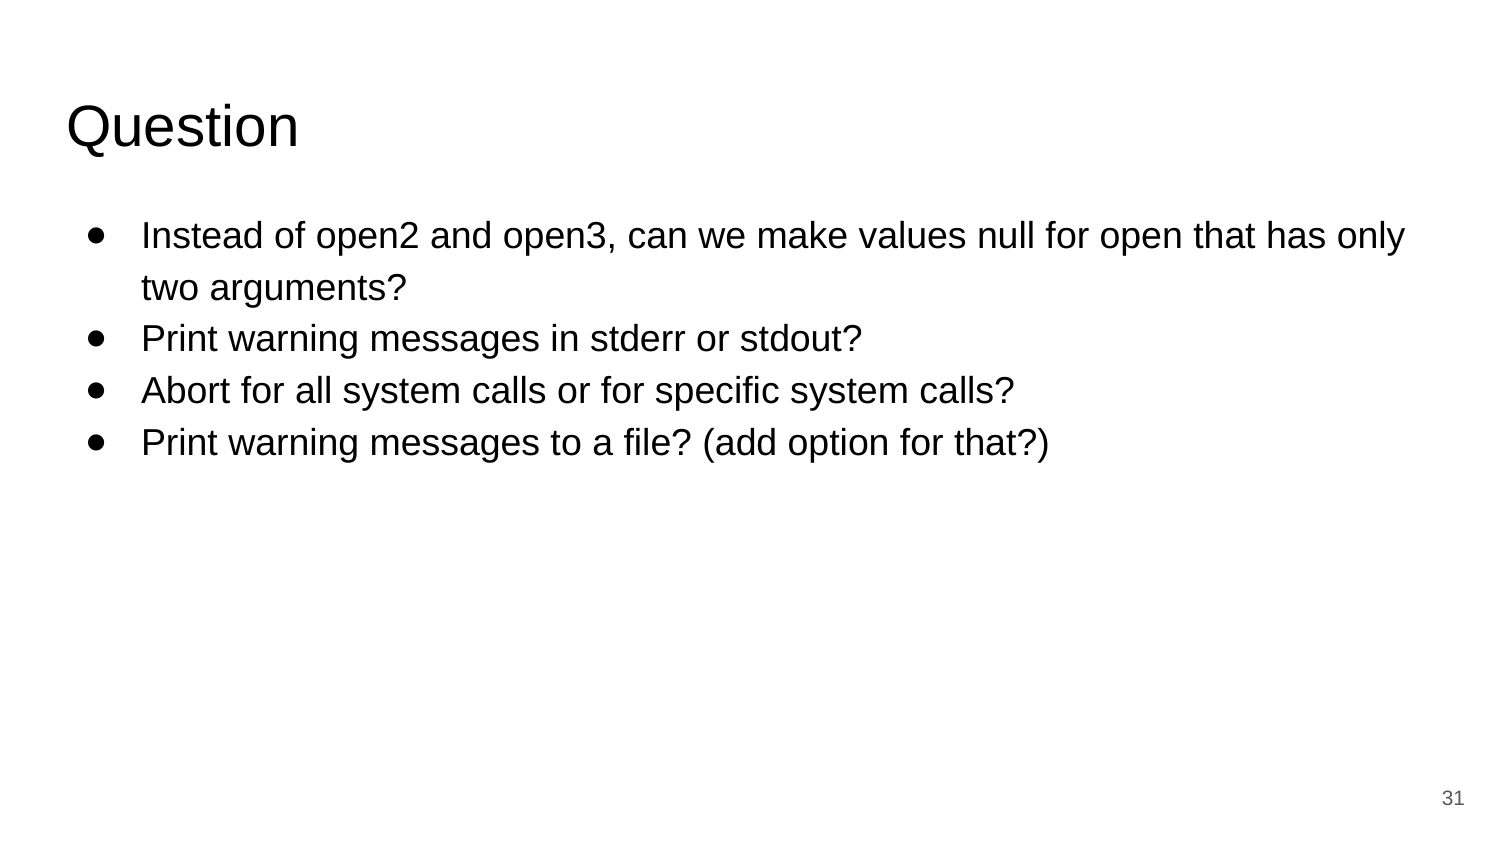

# Question
Instead of open2 and open3, can we make values null for open that has only two arguments?
Print warning messages in stderr or stdout?
Abort for all system calls or for specific system calls?
Print warning messages to a file? (add option for that?)
31